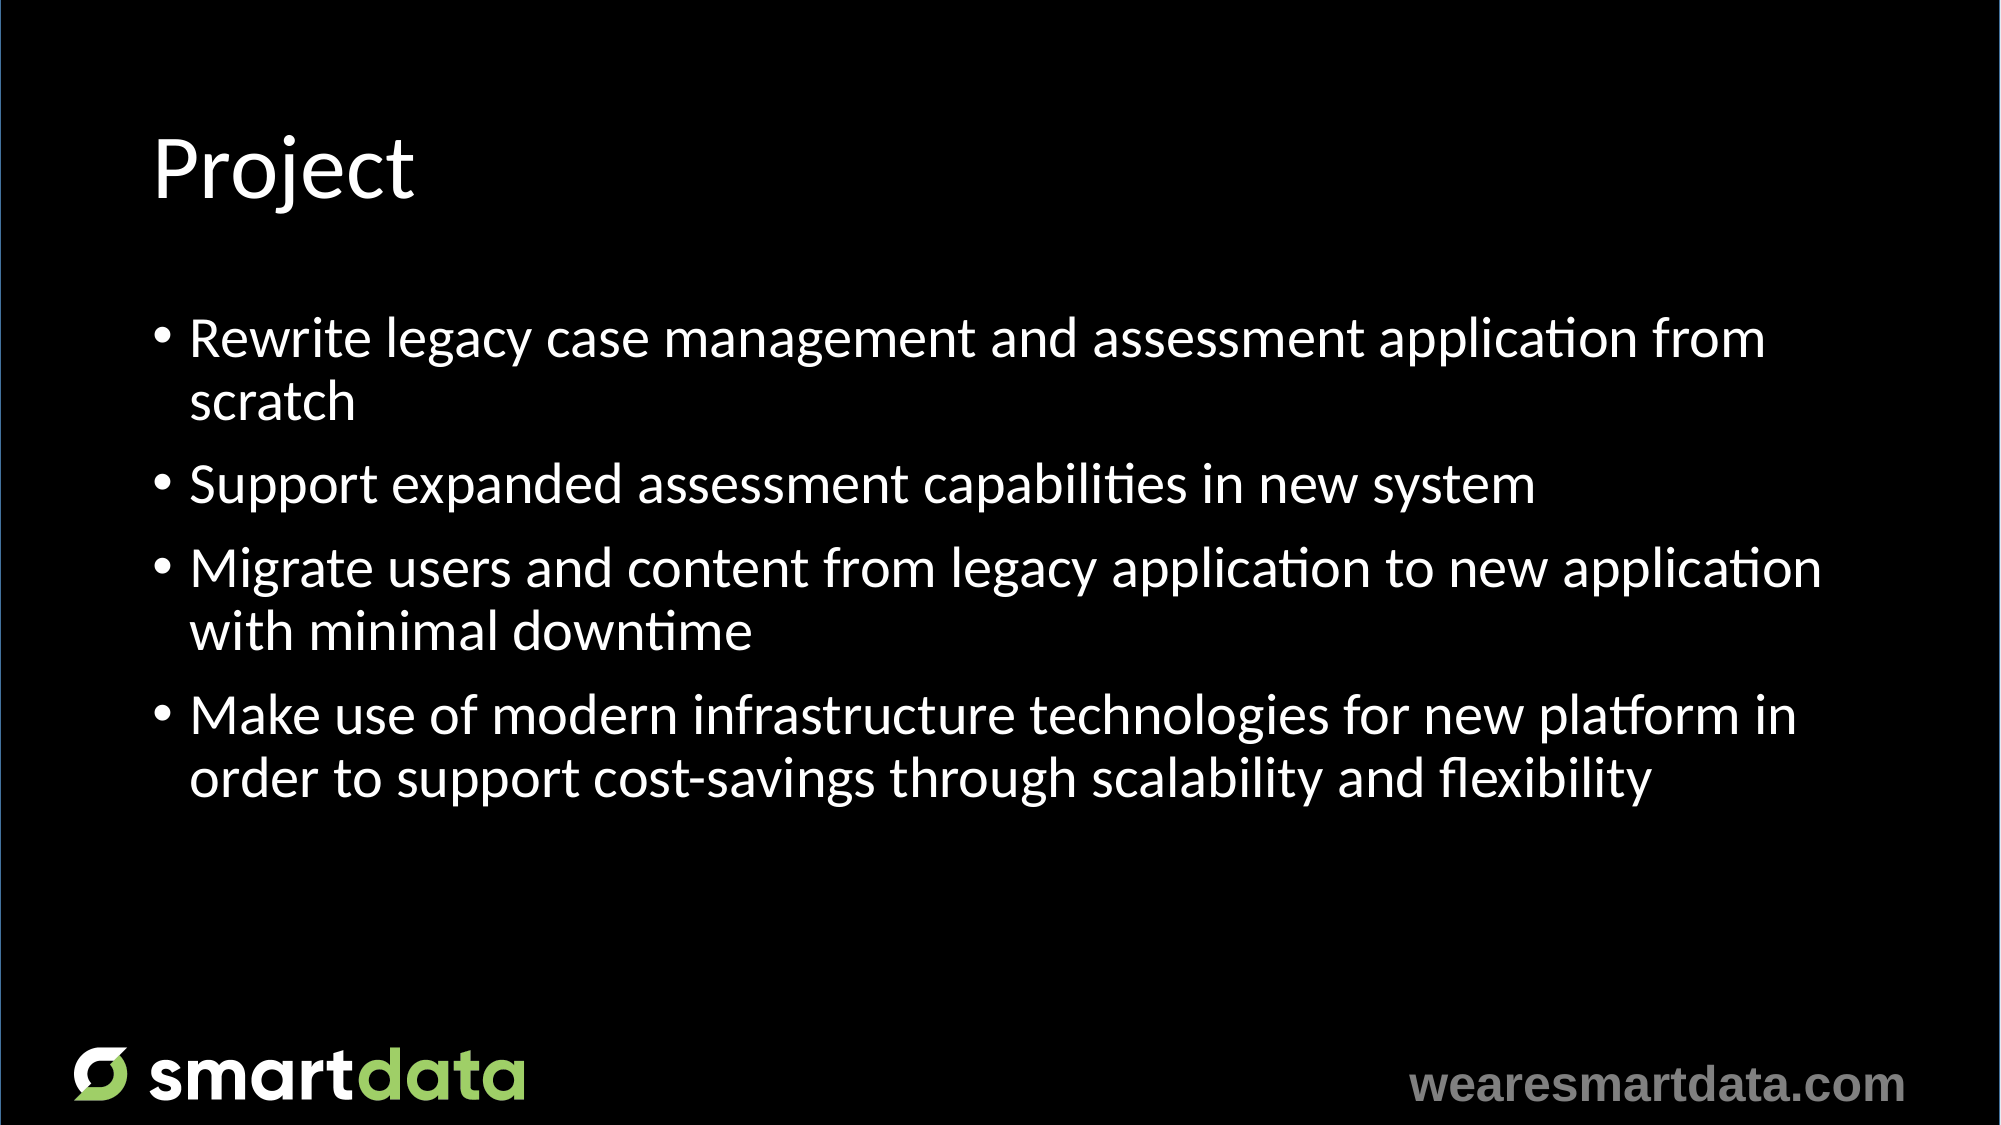

# Project
Rewrite legacy case management and assessment application from scratch
Support expanded assessment capabilities in new system
Migrate users and content from legacy application to new application with minimal downtime
Make use of modern infrastructure technologies for new platform in order to support cost-savings through scalability and flexibility